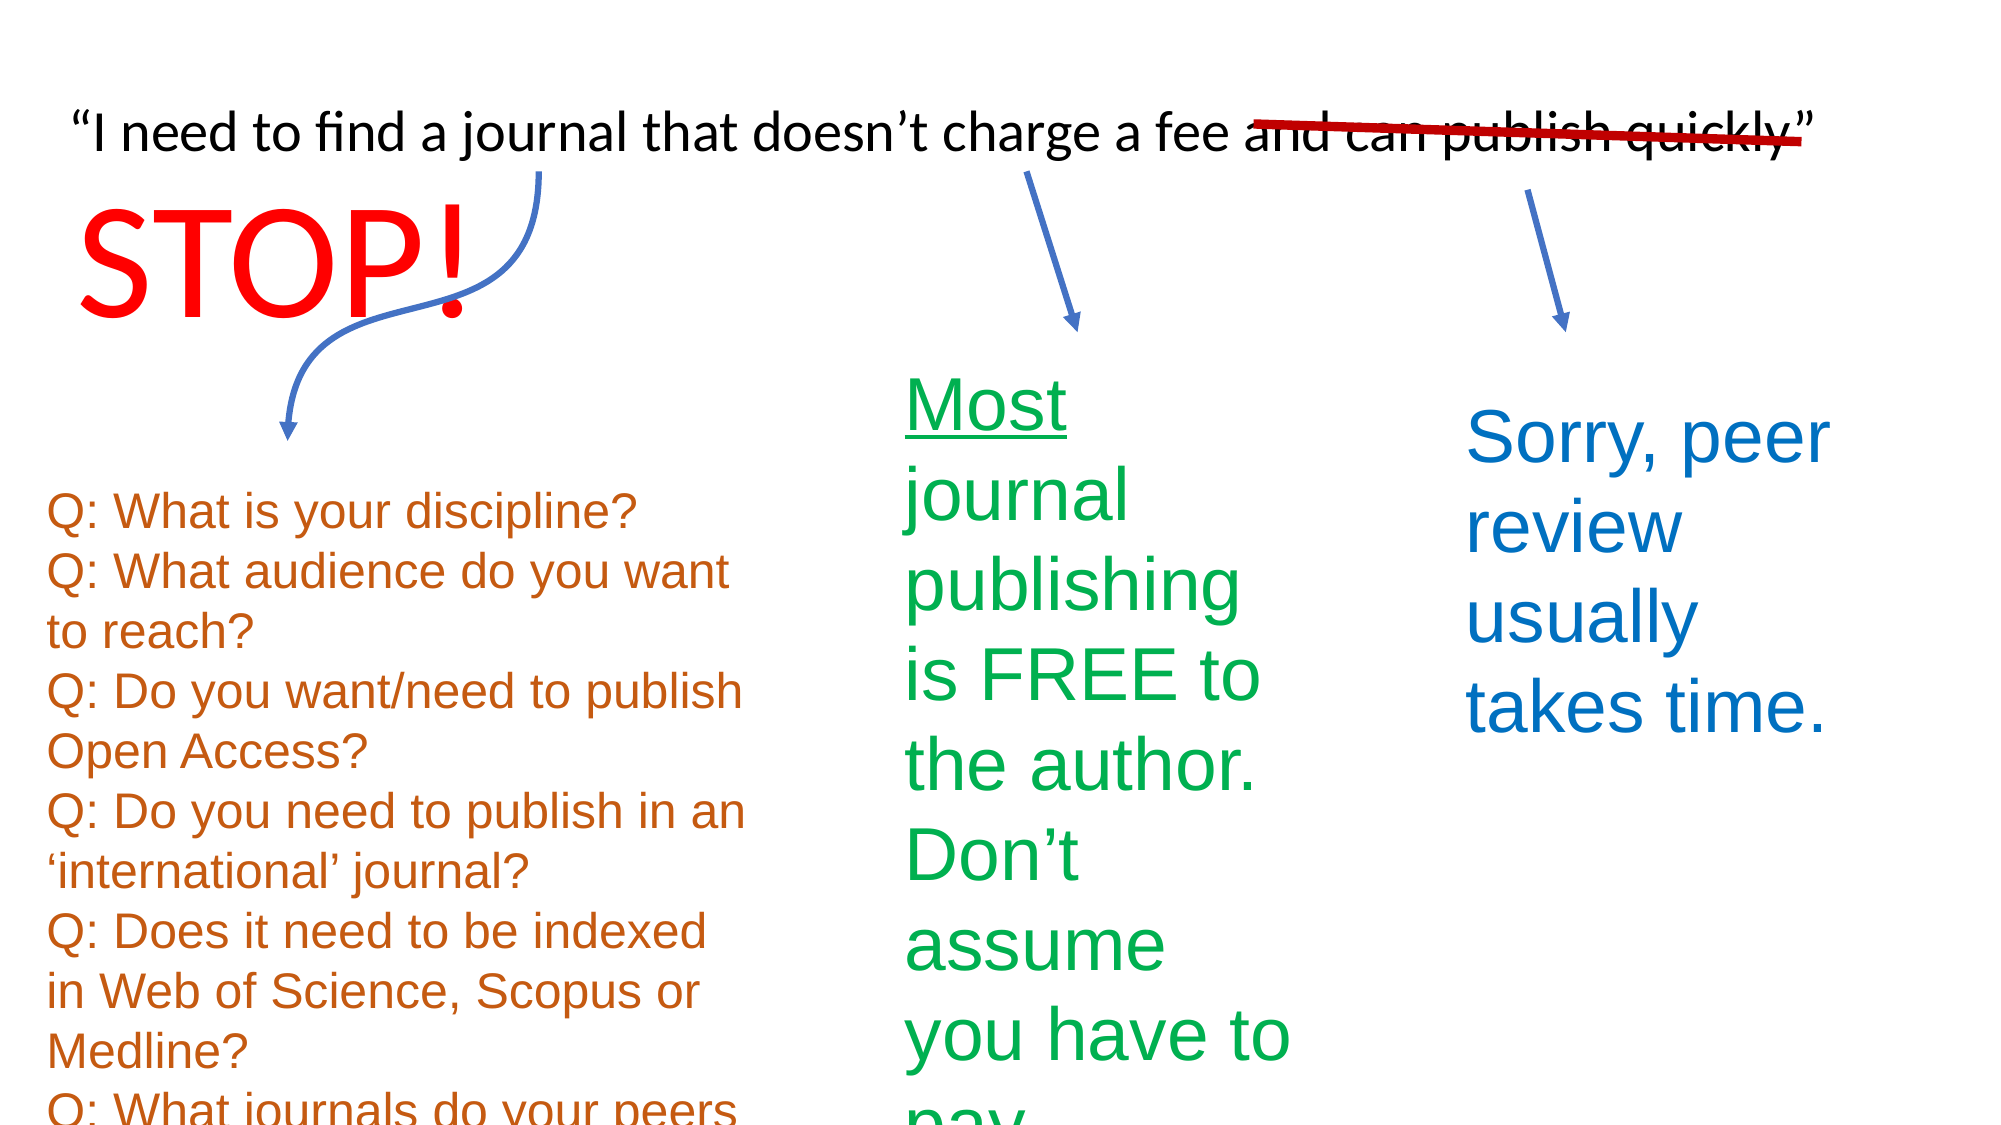

“I need to find a journal that doesn’t charge a fee and can publish quickly”
STOP!
Most journal publishing is FREE to the author. Don’t assume you have to pay.
Sorry, peer review usually takes time.
Q: What is your discipline?
Q: What audience do you want to reach?
Q: Do you want/need to publish Open Access?
Q: Do you need to publish in an ‘international’ journal?
Q: Does it need to be indexed in Web of Science, Scopus or Medline?
Q: What journals do your peers publish in?